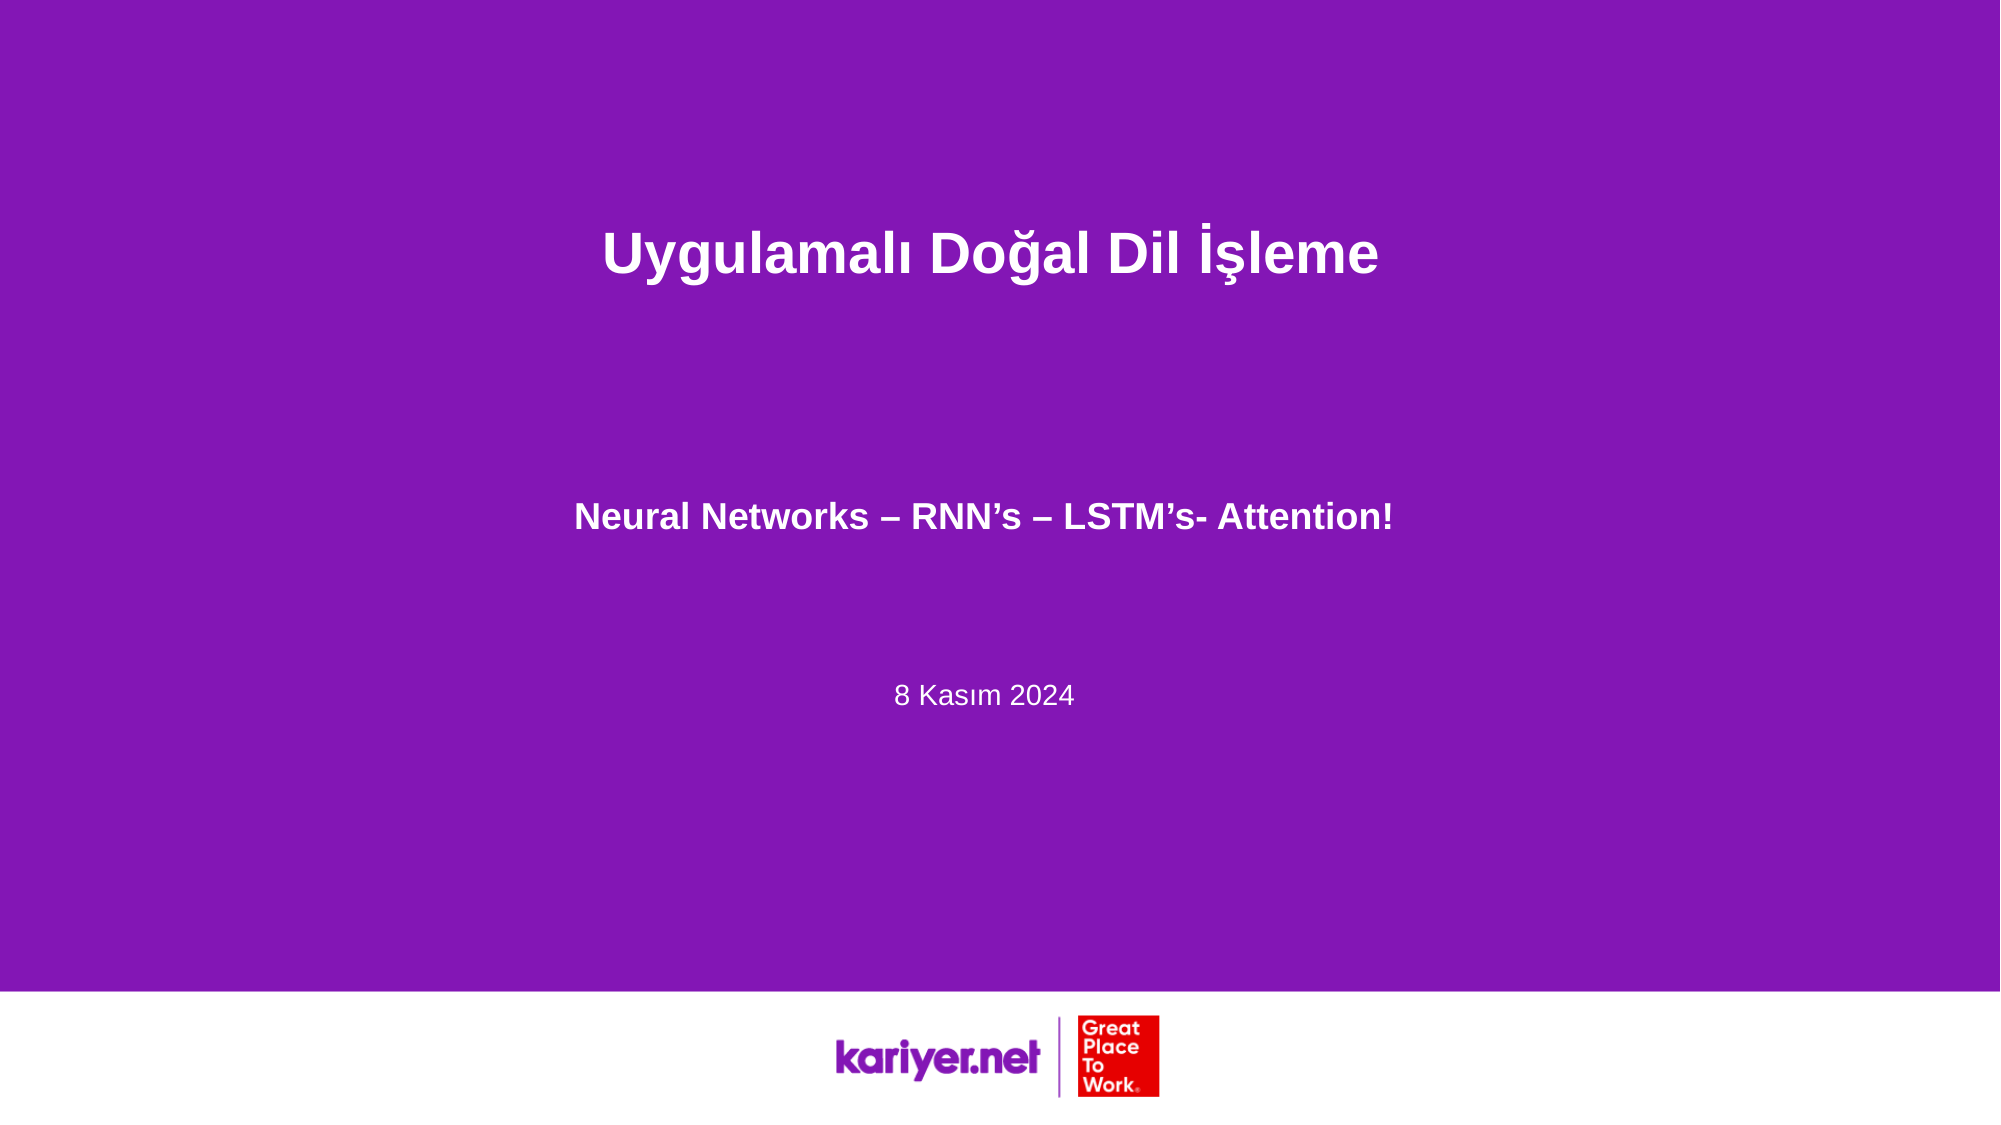

Uygulamalı Doğal Dil İşleme
Neural Networks – RNN’s – LSTM’s- Attention!

8 Kasım 2024